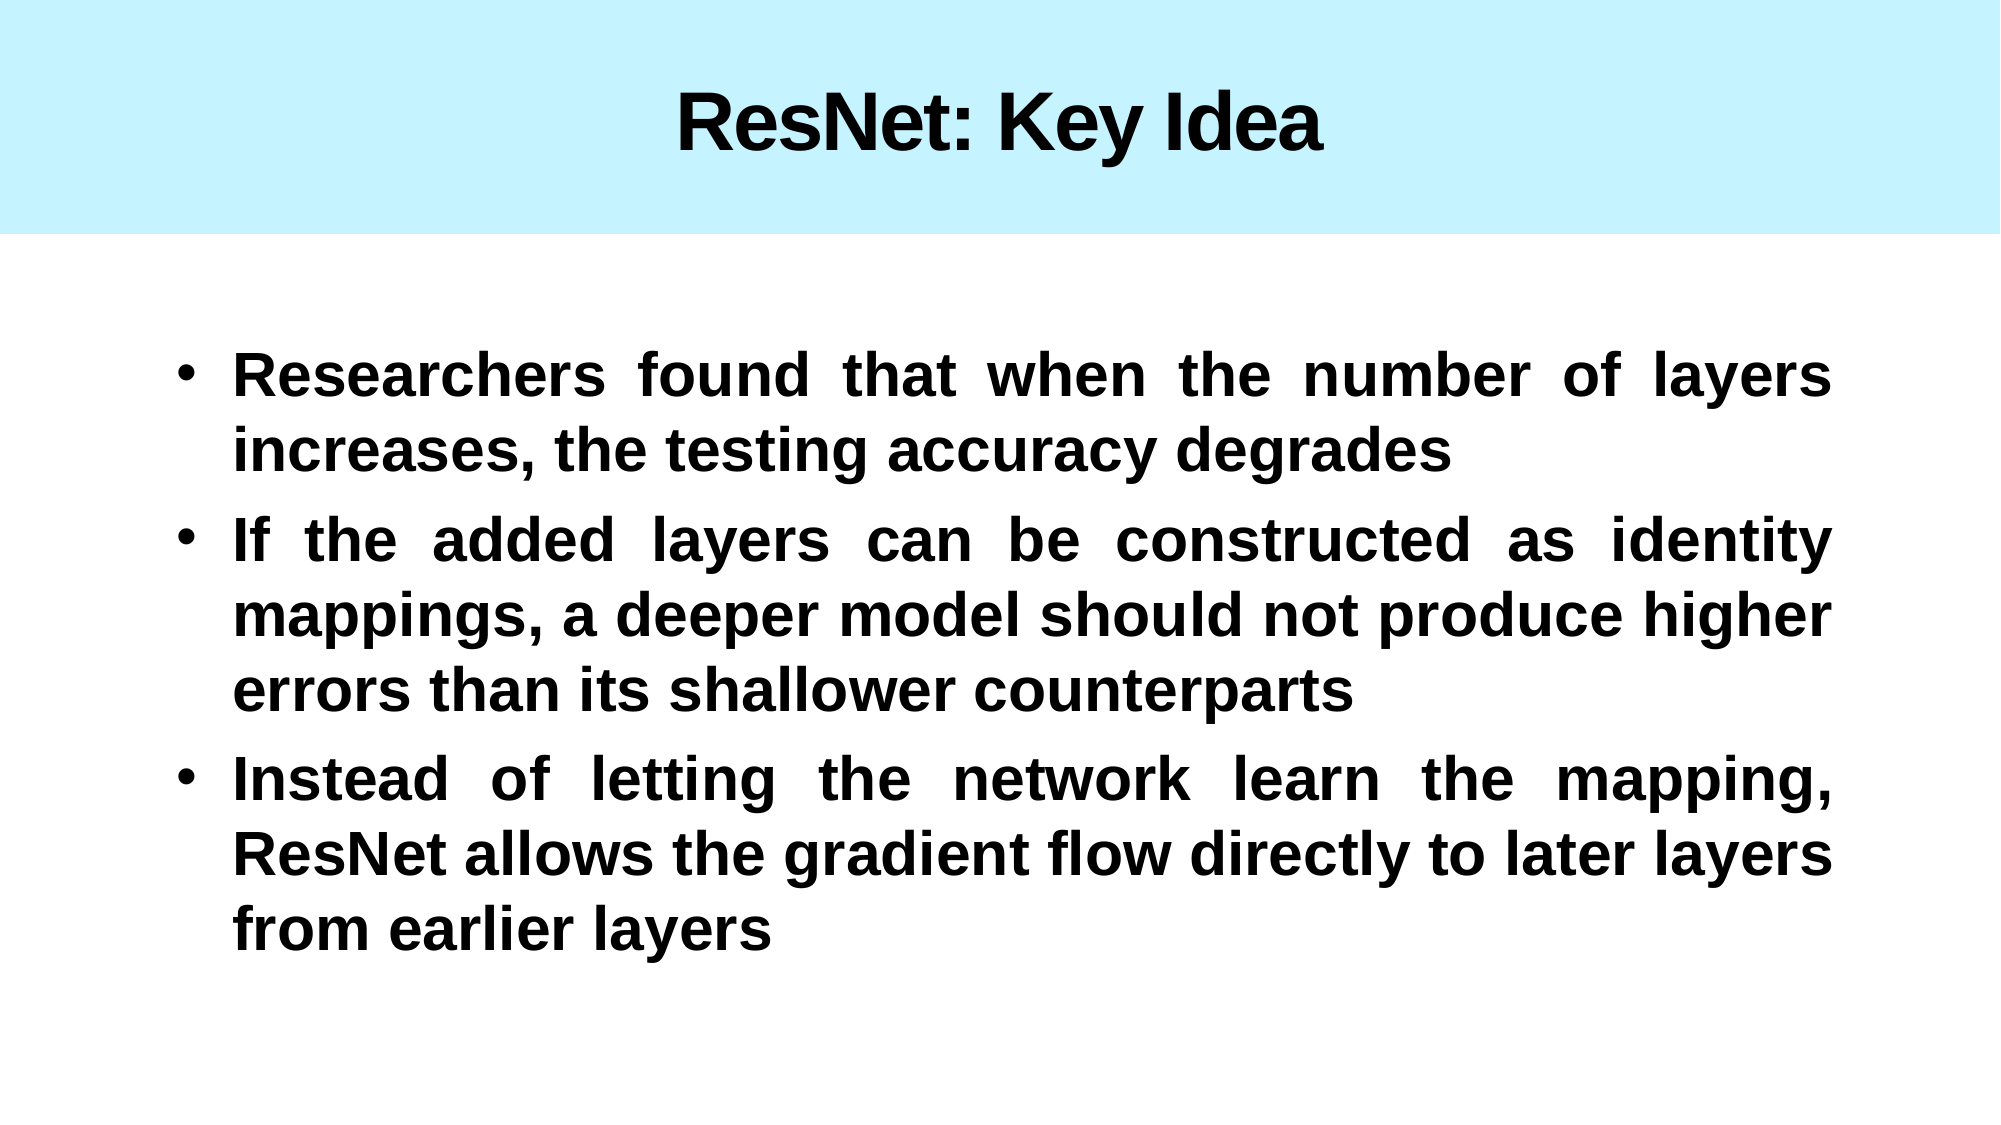

# ResNet: Key Idea
Researchers found that when the number of layers increases, the testing accuracy degrades
If the added layers can be constructed as identity mappings, a deeper model should not produce higher errors than its shallower counterparts
Instead of letting the network learn the mapping, ResNet allows the gradient flow directly to later layers from earlier layers